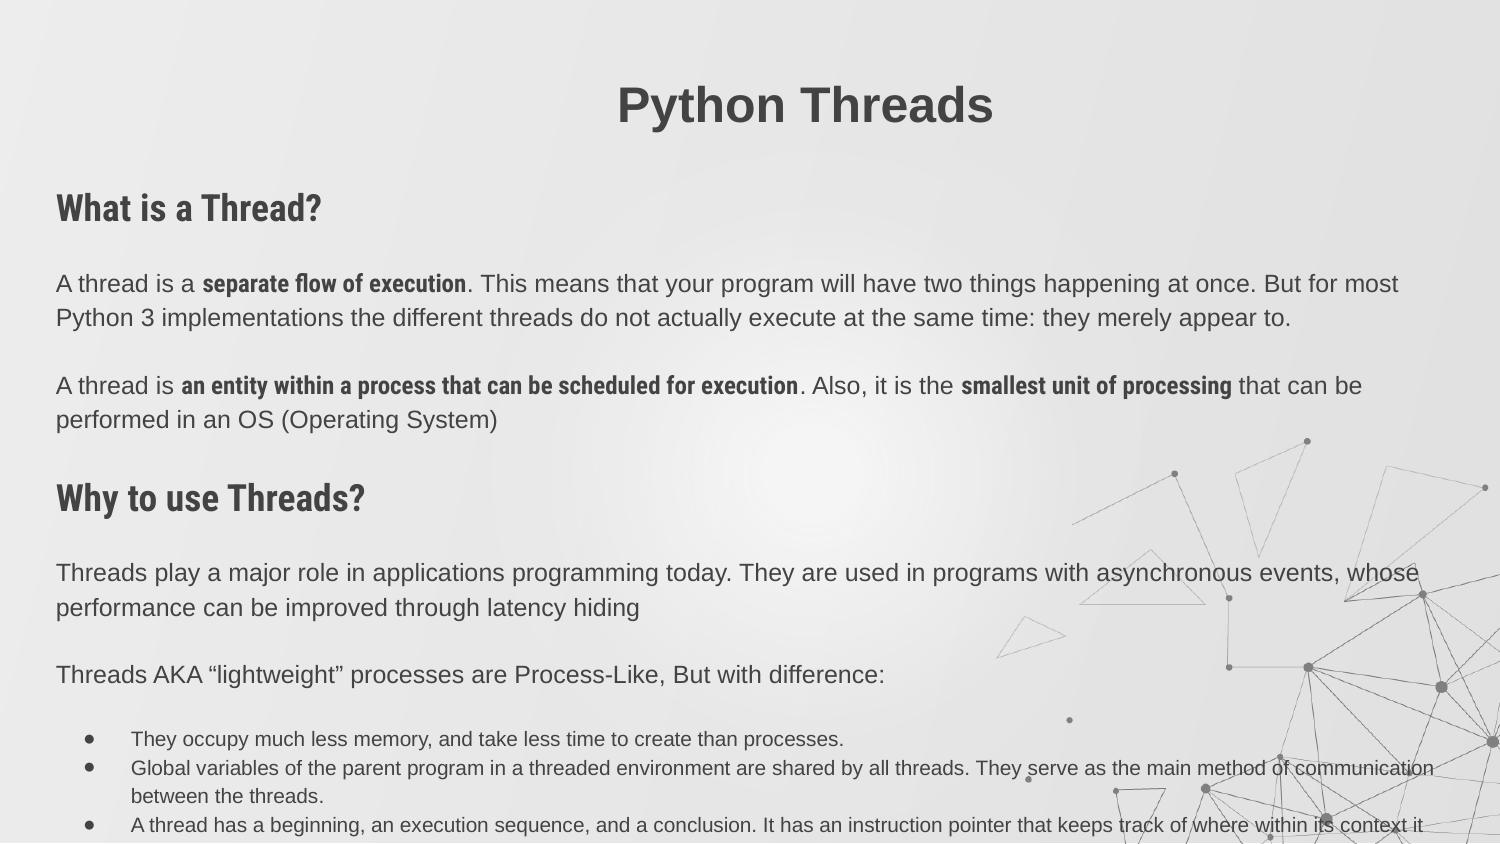

# Python Threads
What is a Thread?
A thread is a separate flow of execution. This means that your program will have two things happening at once. But for most Python 3 implementations the different threads do not actually execute at the same time: they merely appear to.
A thread is an entity within a process that can be scheduled for execution. Also, it is the smallest unit of processing that can be performed in an OS (Operating System)
Why to use Threads?
Threads play a major role in applications programming today. They are used in programs with asynchronous events, whose performance can be improved through latency hiding
Threads AKA “lightweight” processes are Process-Like, But with difference:
They occupy much less memory, and take less time to create than processes.
Global variables of the parent program in a threaded environment are shared by all threads. They serve as the main method of communication between the threads.
A thread has a beginning, an execution sequence, and a conclusion. It has an instruction pointer that keeps track of where within its context it is currently running.